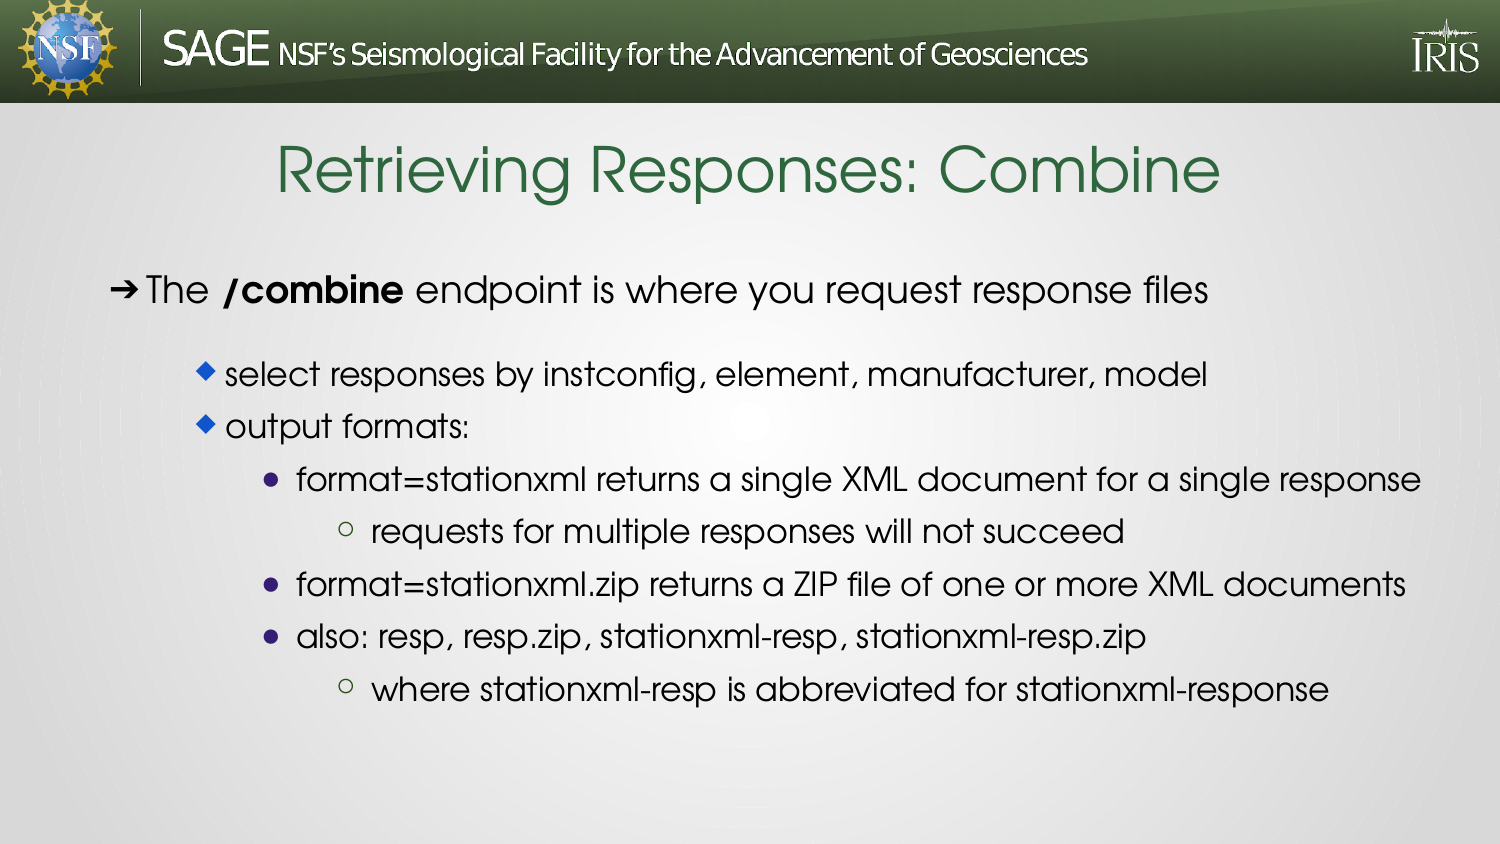

# Retrieving Responses: Combine
The /combine endpoint is where you request response files
select responses by instconfig, element, manufacturer, model
output formats:
format=stationxml returns a single XML document for a single response
requests for multiple responses will not succeed
format=stationxml.zip returns a ZIP file of one or more XML documents
also: resp, resp.zip, stationxml-resp, stationxml-resp.zip
where stationxml-resp is abbreviated for stationxml-response